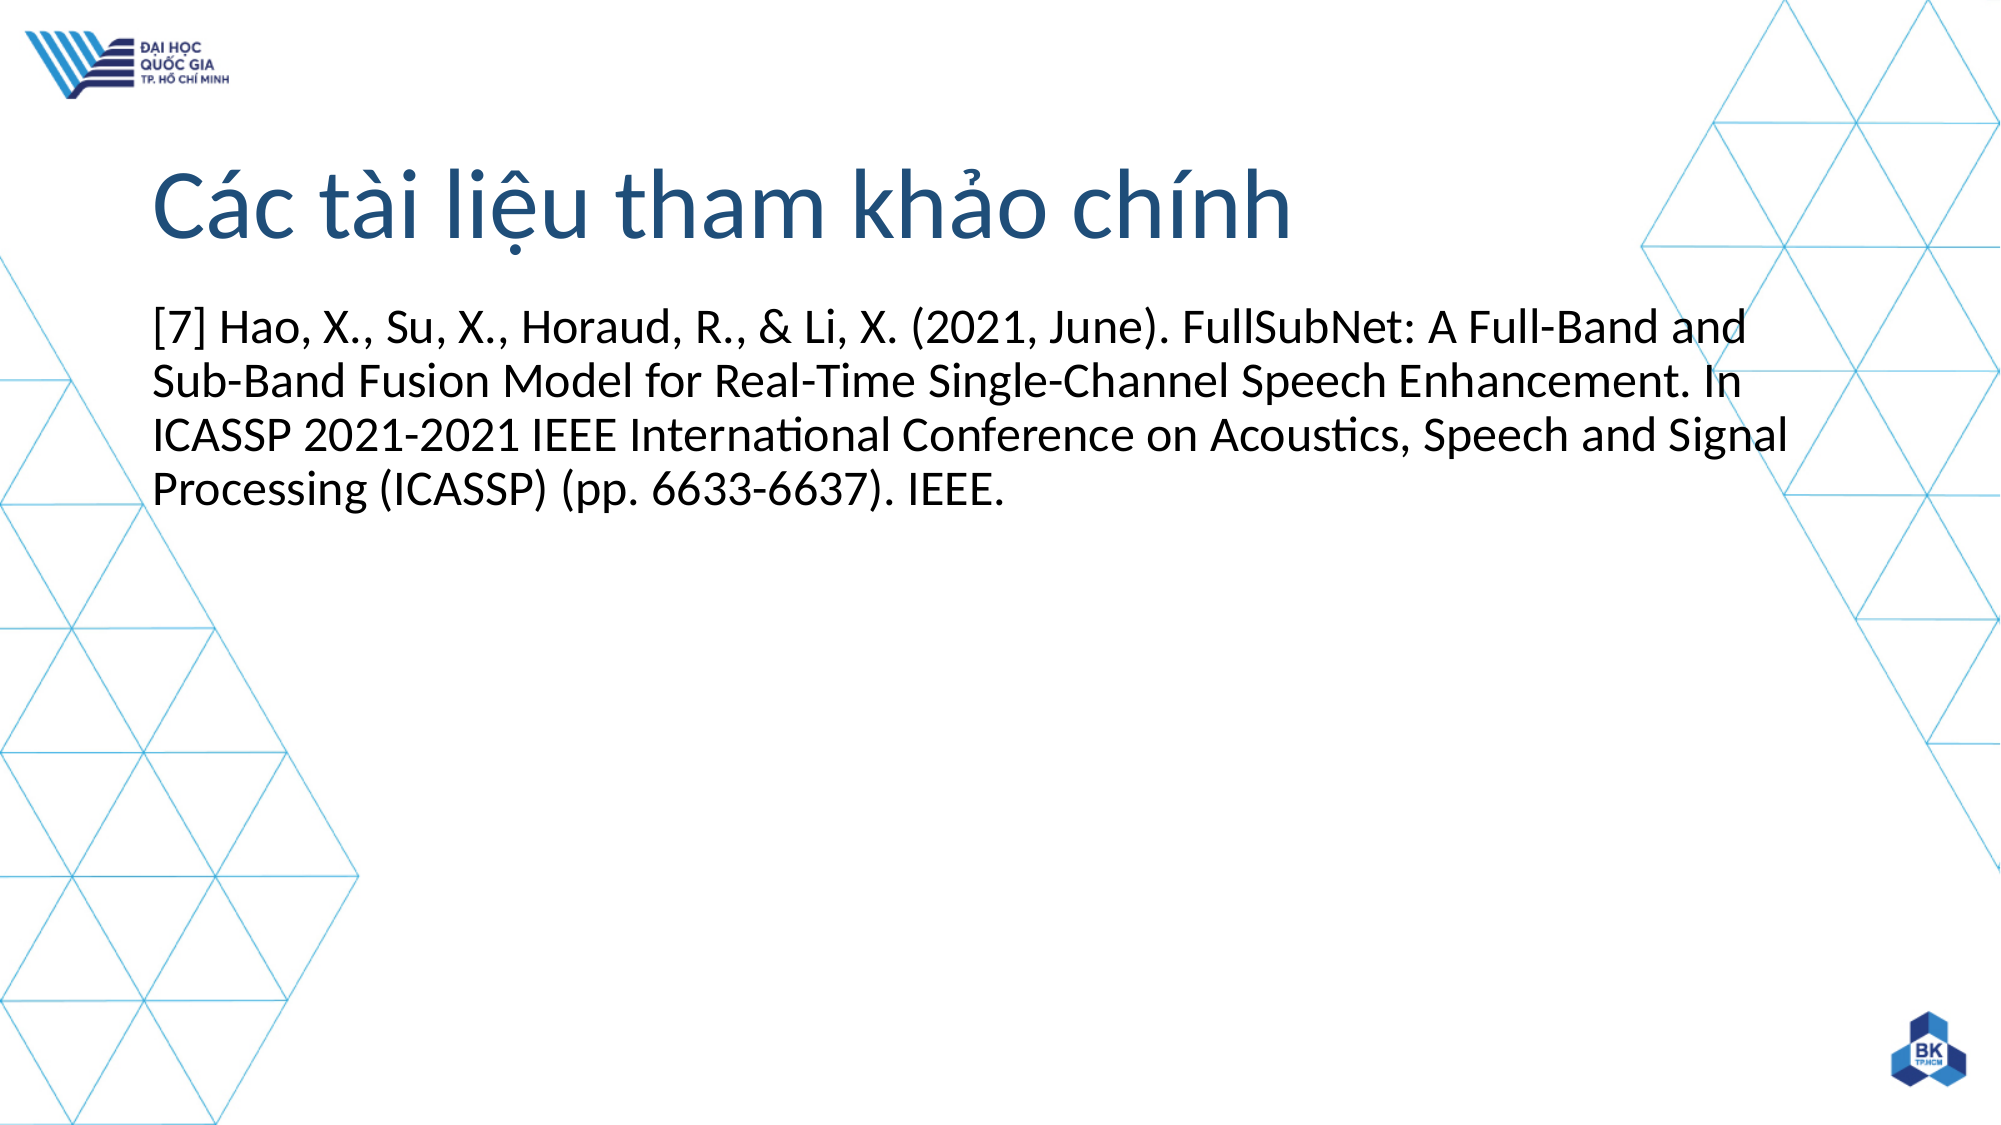

# Các tài liệu tham khảo chính
[7] Hao, X., Su, X., Horaud, R., & Li, X. (2021, June). FullSubNet: A Full-Band and Sub-Band Fusion Model for Real-Time Single-Channel Speech Enhancement. In ICASSP 2021-2021 IEEE International Conference on Acoustics, Speech and Signal Processing (ICASSP) (pp. 6633-6637). IEEE.
113